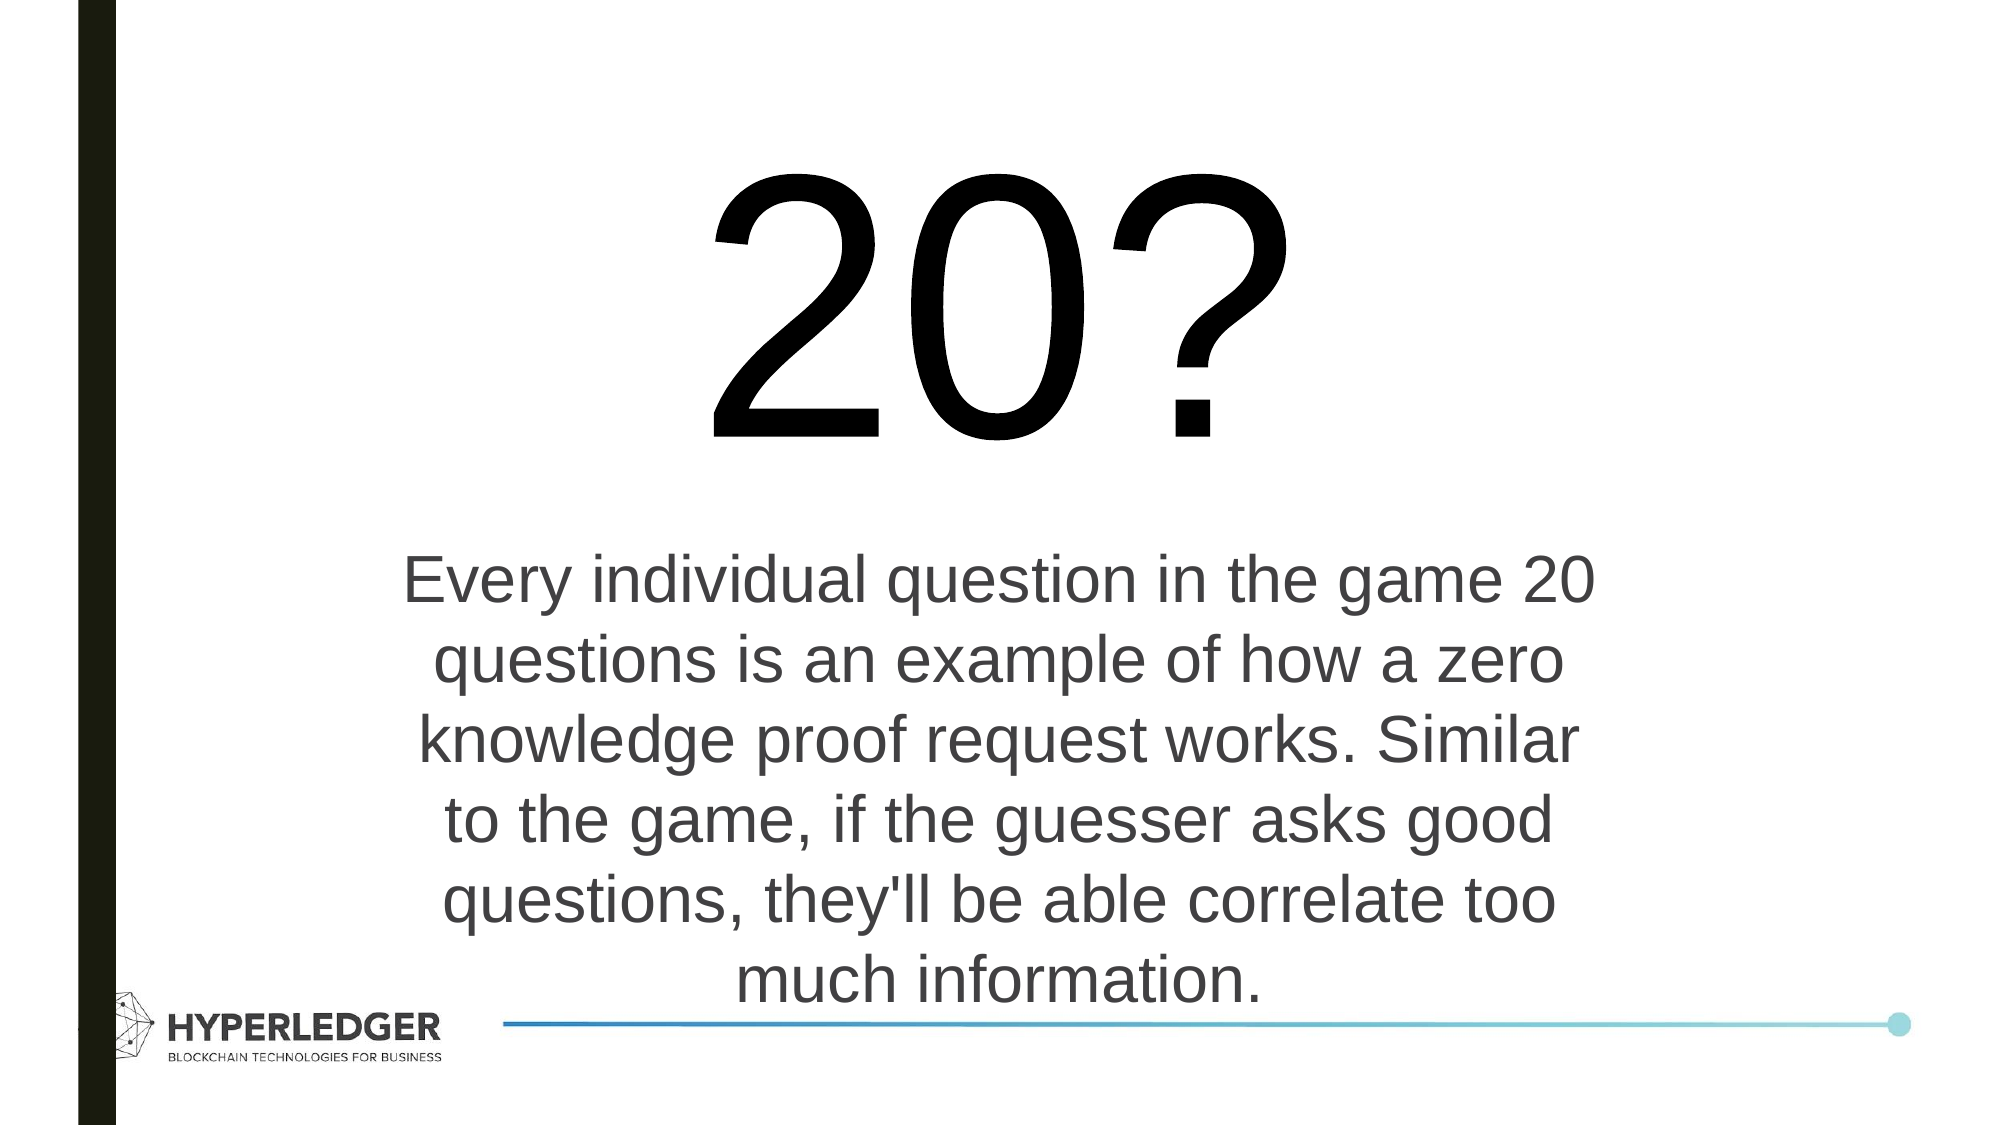

20?

Every individual question in the game 20 questions is an example of how a zero knowledge proof request works. Similar to the game, if the guesser asks good questions, they'll be able correlate too much information.